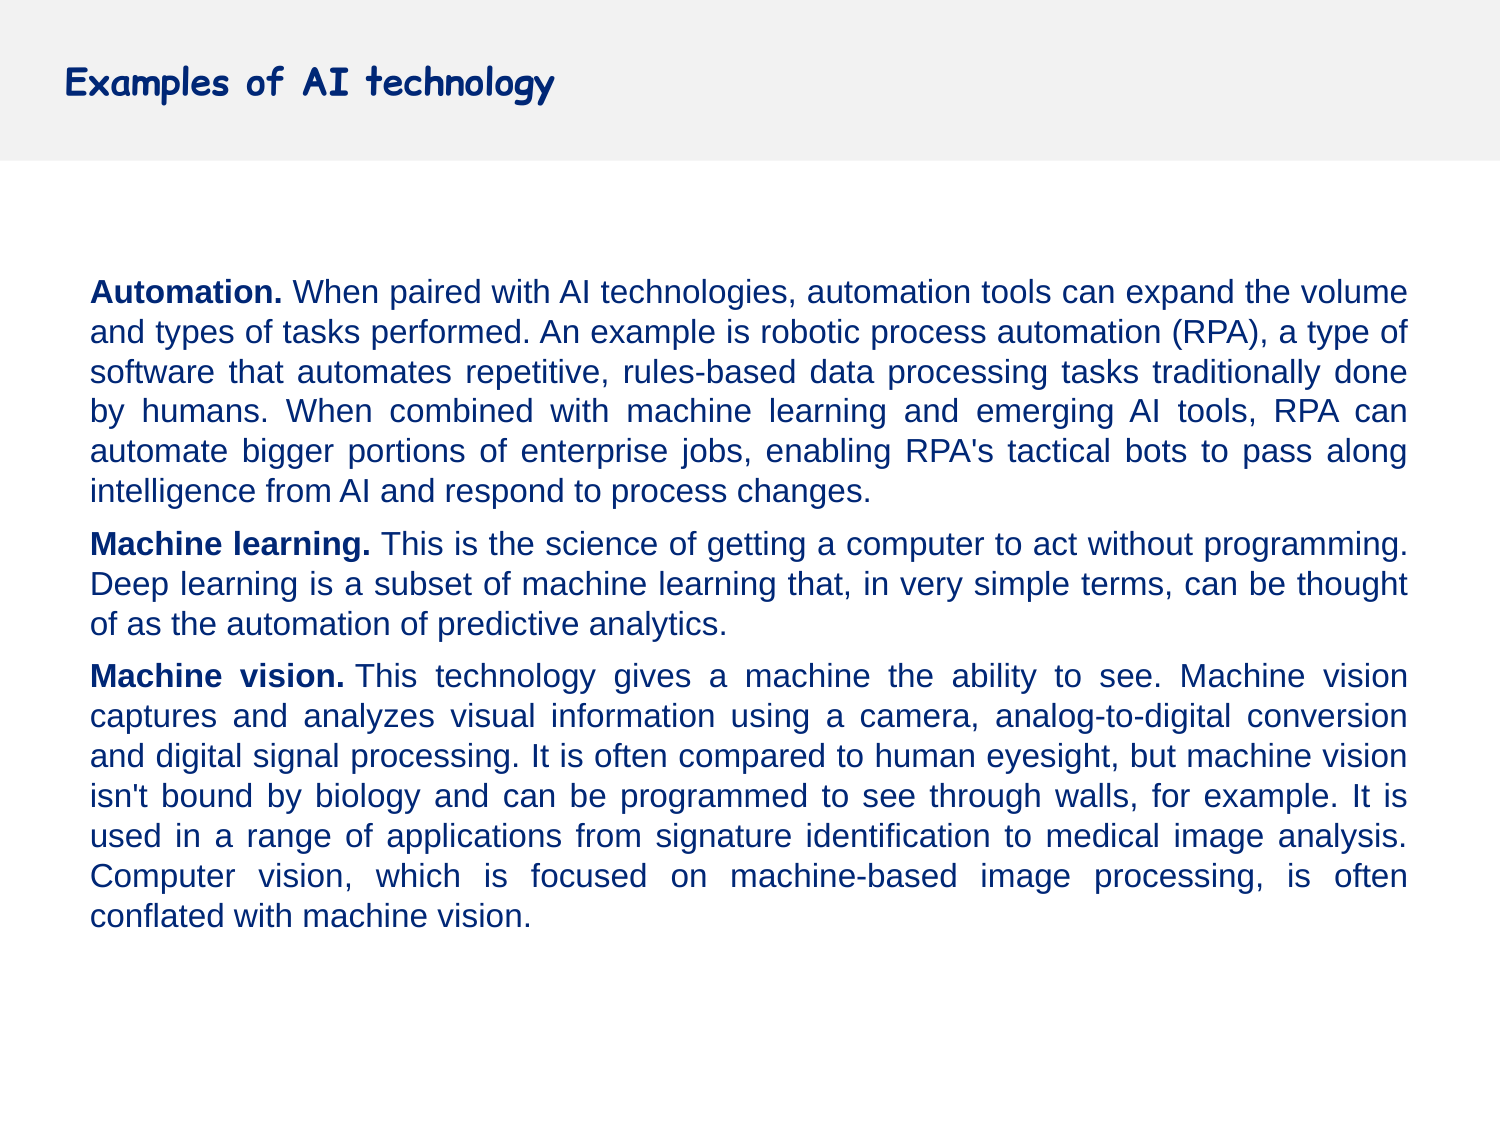

# Examples of AI technology
Automation. When paired with AI technologies, automation tools can expand the volume and types of tasks performed. An example is robotic process automation (RPA), a type of software that automates repetitive, rules-based data processing tasks traditionally done by humans. When combined with machine learning and emerging AI tools, RPA can automate bigger portions of enterprise jobs, enabling RPA's tactical bots to pass along intelligence from AI and respond to process changes.
Machine learning. This is the science of getting a computer to act without programming. Deep learning is a subset of machine learning that, in very simple terms, can be thought of as the automation of predictive analytics.
Machine vision. This technology gives a machine the ability to see. Machine vision captures and analyzes visual information using a camera, analog-to-digital conversion and digital signal processing. It is often compared to human eyesight, but machine vision isn't bound by biology and can be programmed to see through walls, for example. It is used in a range of applications from signature identification to medical image analysis. Computer vision, which is focused on machine-based image processing, is often conflated with machine vision.